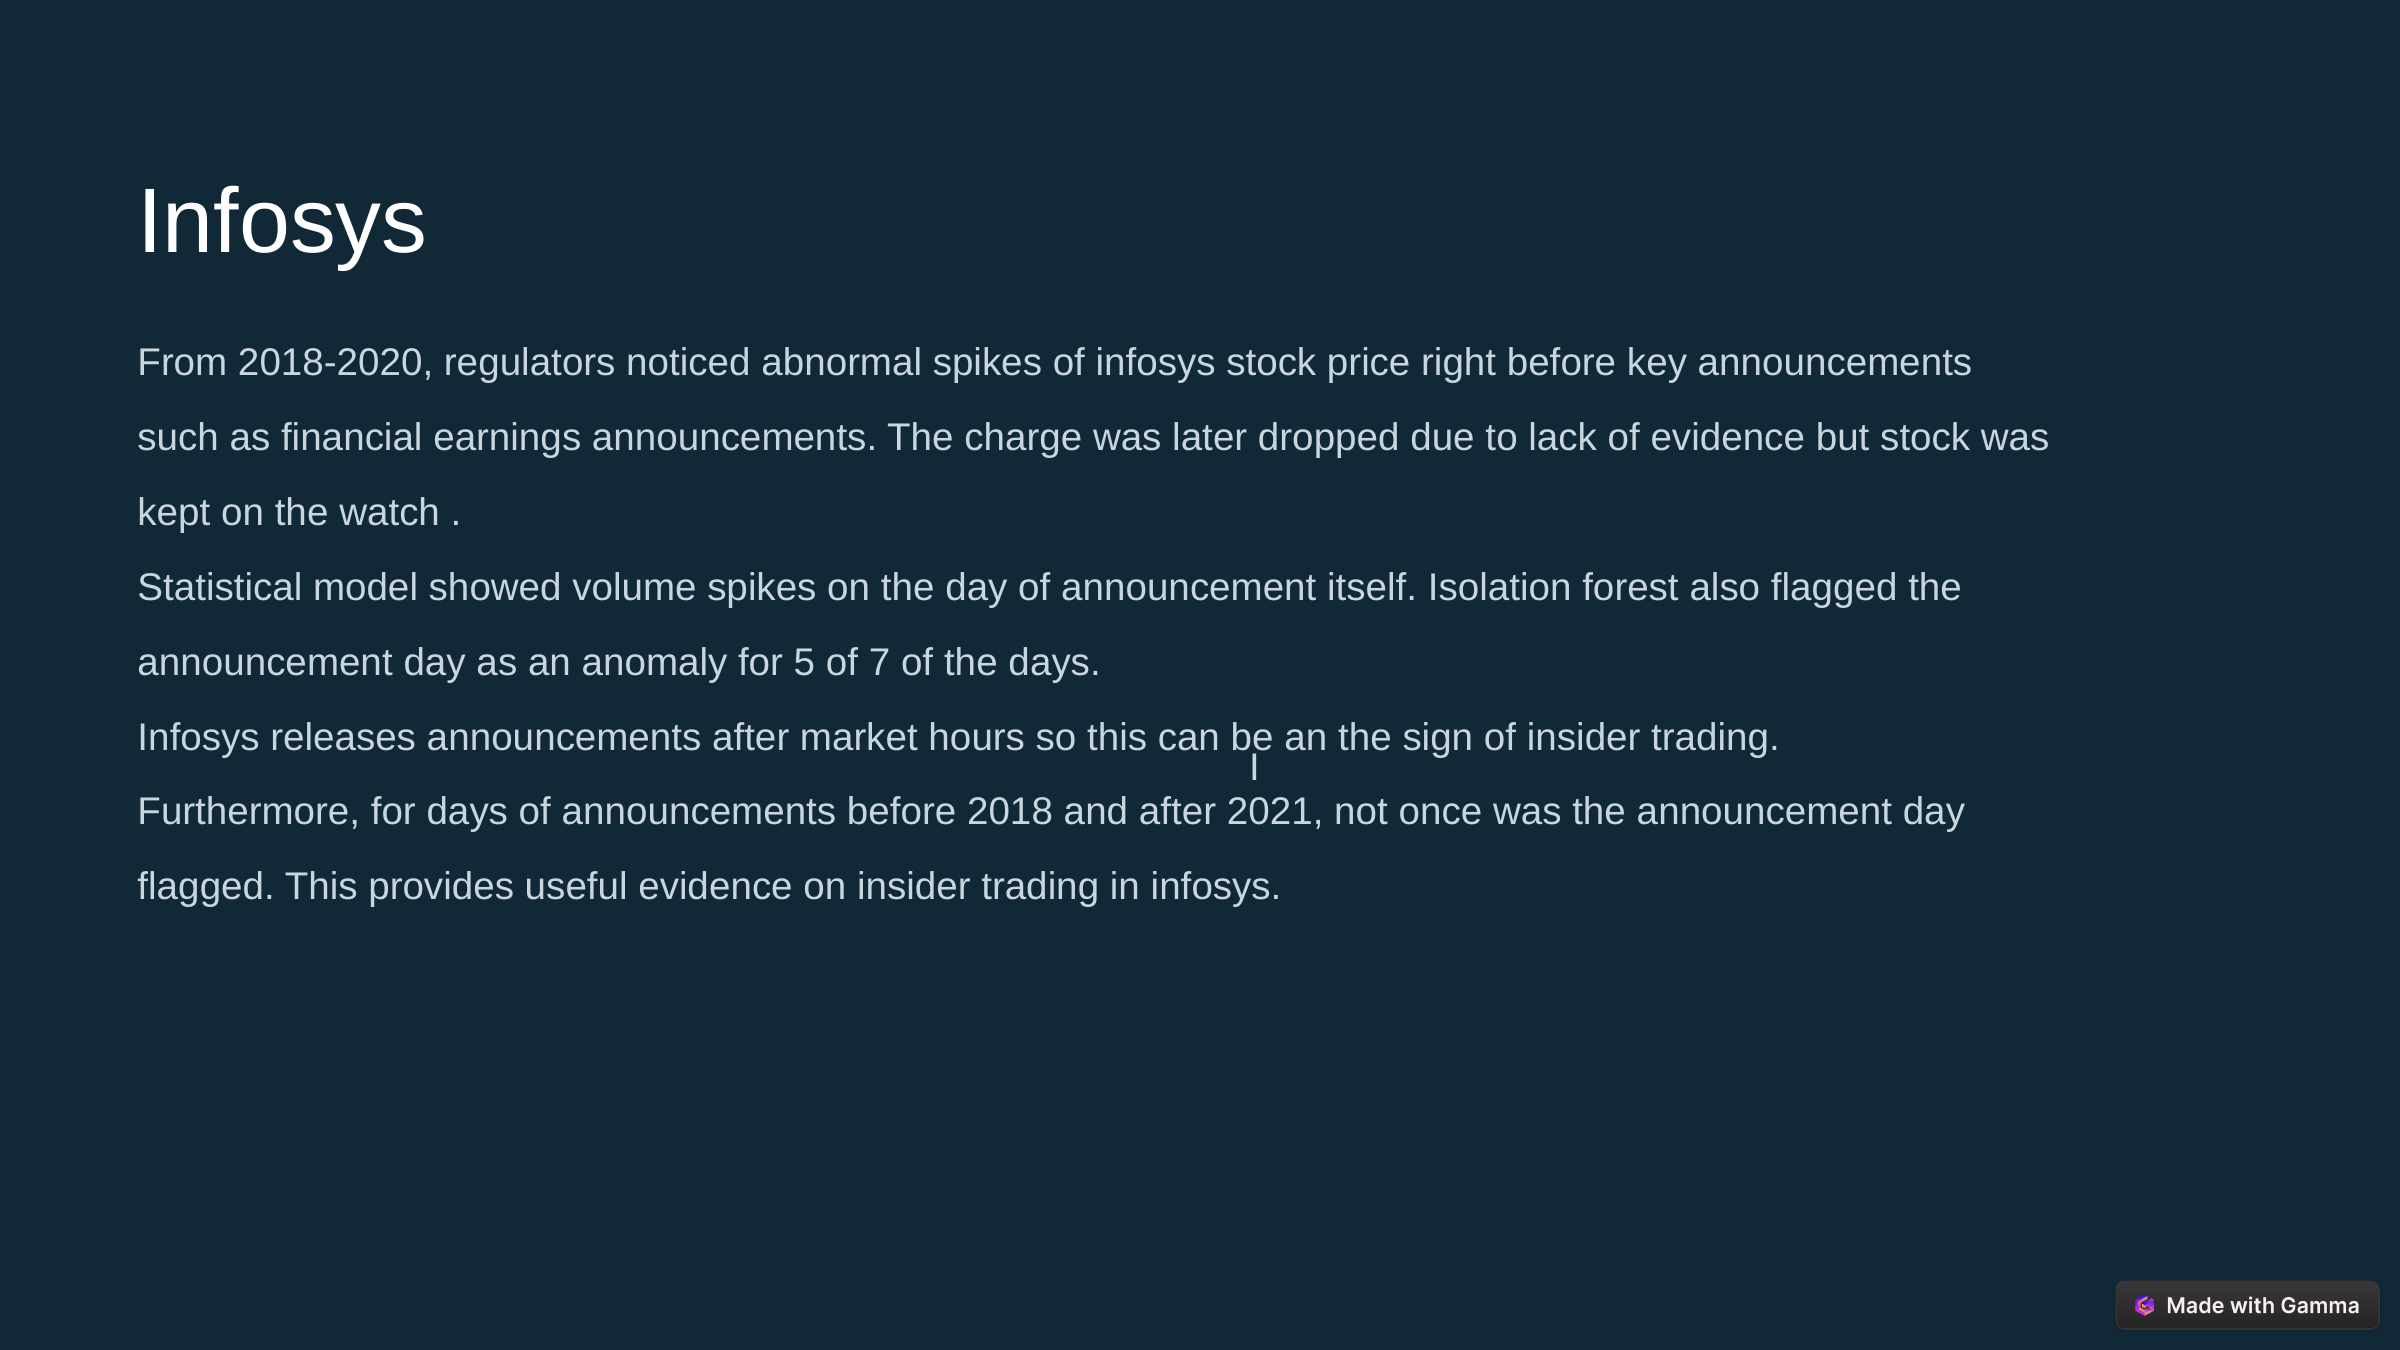

Infosys

From 2018-2020, regulators noticed abnormal spikes of infosys stock price right before key announcements such as financial earnings announcements. The charge was later dropped due to lack of evidence but stock was kept on the watch .
Statistical model showed volume spikes on the day of announcement itself. Isolation forest also flagged the announcement day as an anomaly for 5 of 7 of the days.
Infosys releases announcements after market hours so this can be an the sign of insider trading.
Furthermore, for days of announcements before 2018 and after 2021, not once was the announcement day flagged. This provides useful evidence on insider trading in infosys.

I